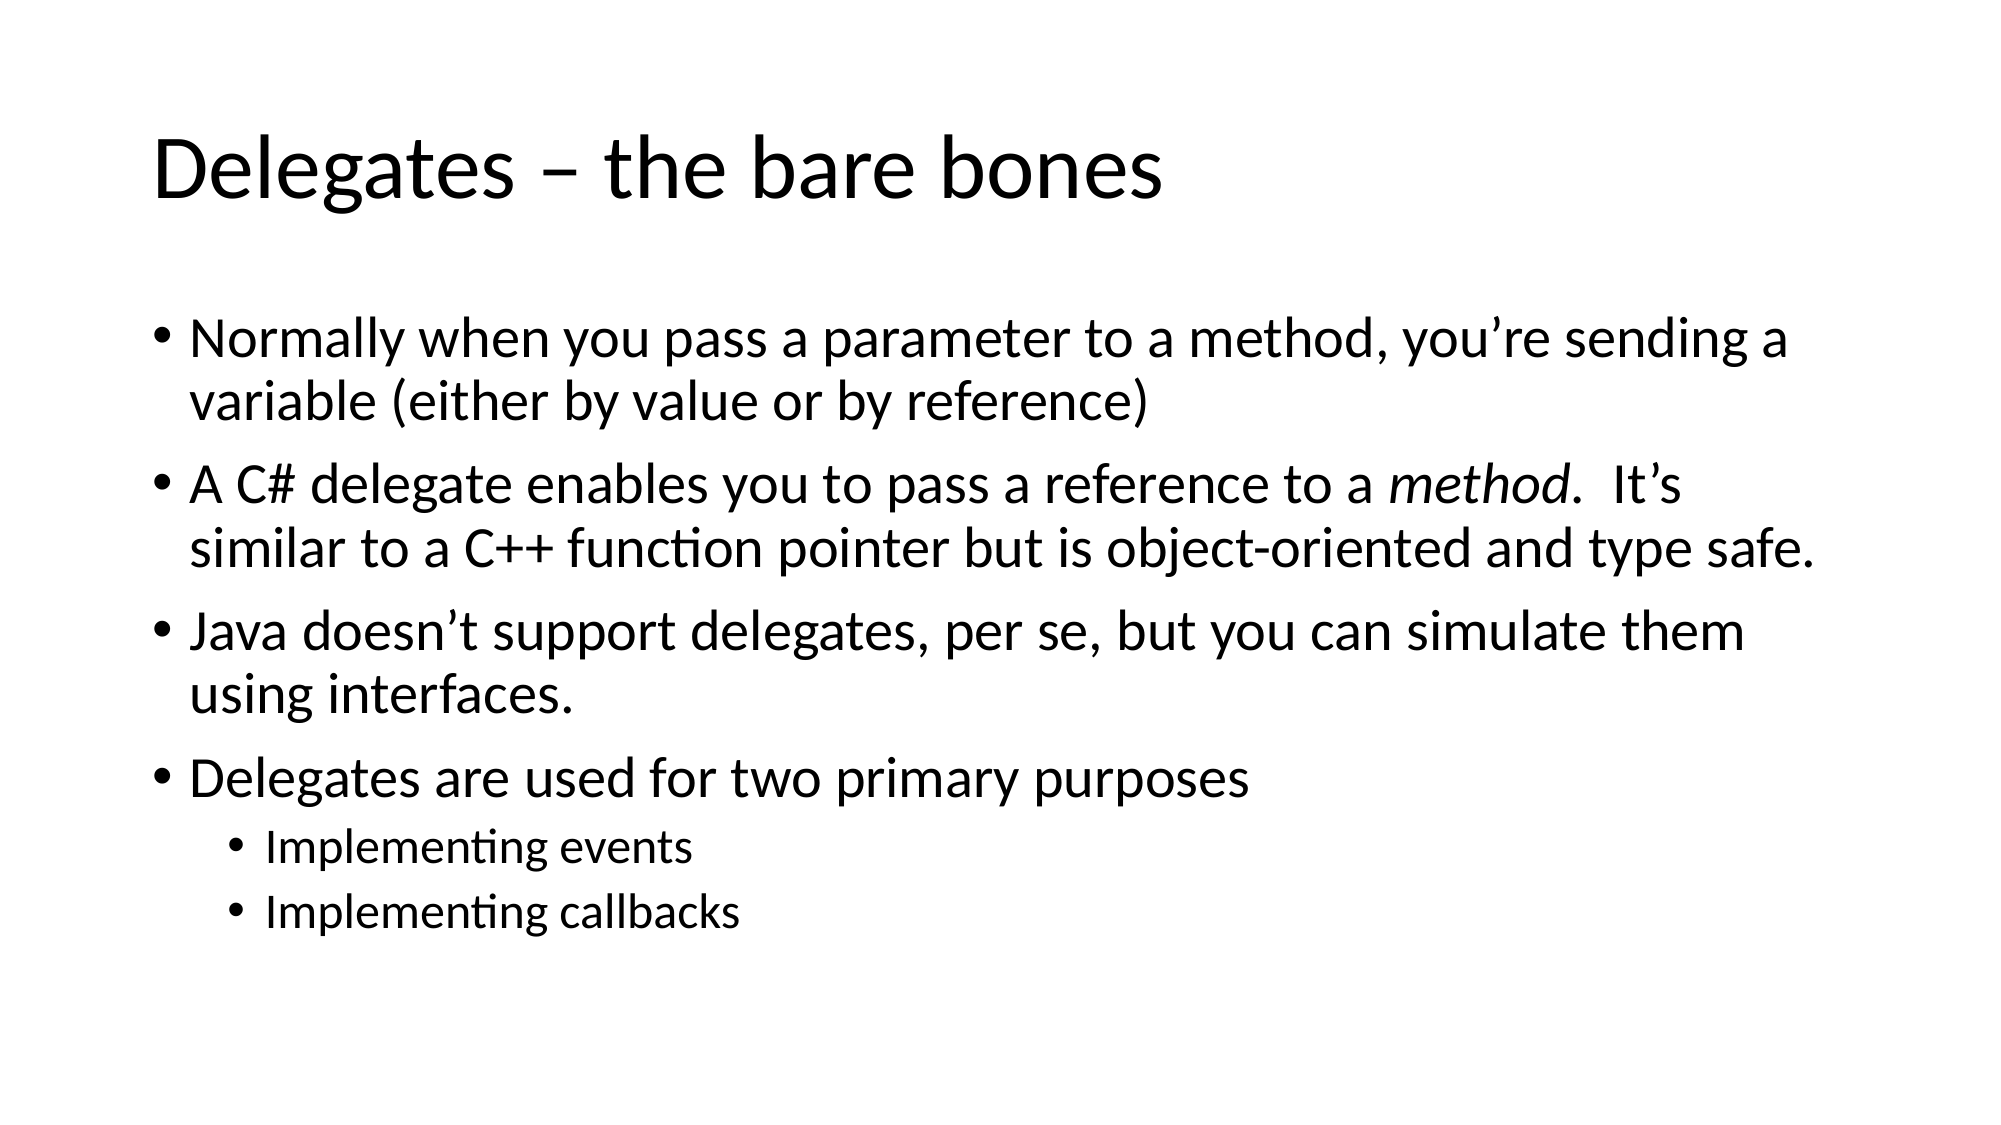

# Delegates – the bare bones
Normally when you pass a parameter to a method, you’re sending a variable (either by value or by reference)
A C# delegate enables you to pass a reference to a method.  It’s similar to a C++ function pointer but is object-oriented and type safe.
Java doesn’t support delegates, per se, but you can simulate them using interfaces.
Delegates are used for two primary purposes
Implementing events
Implementing callbacks